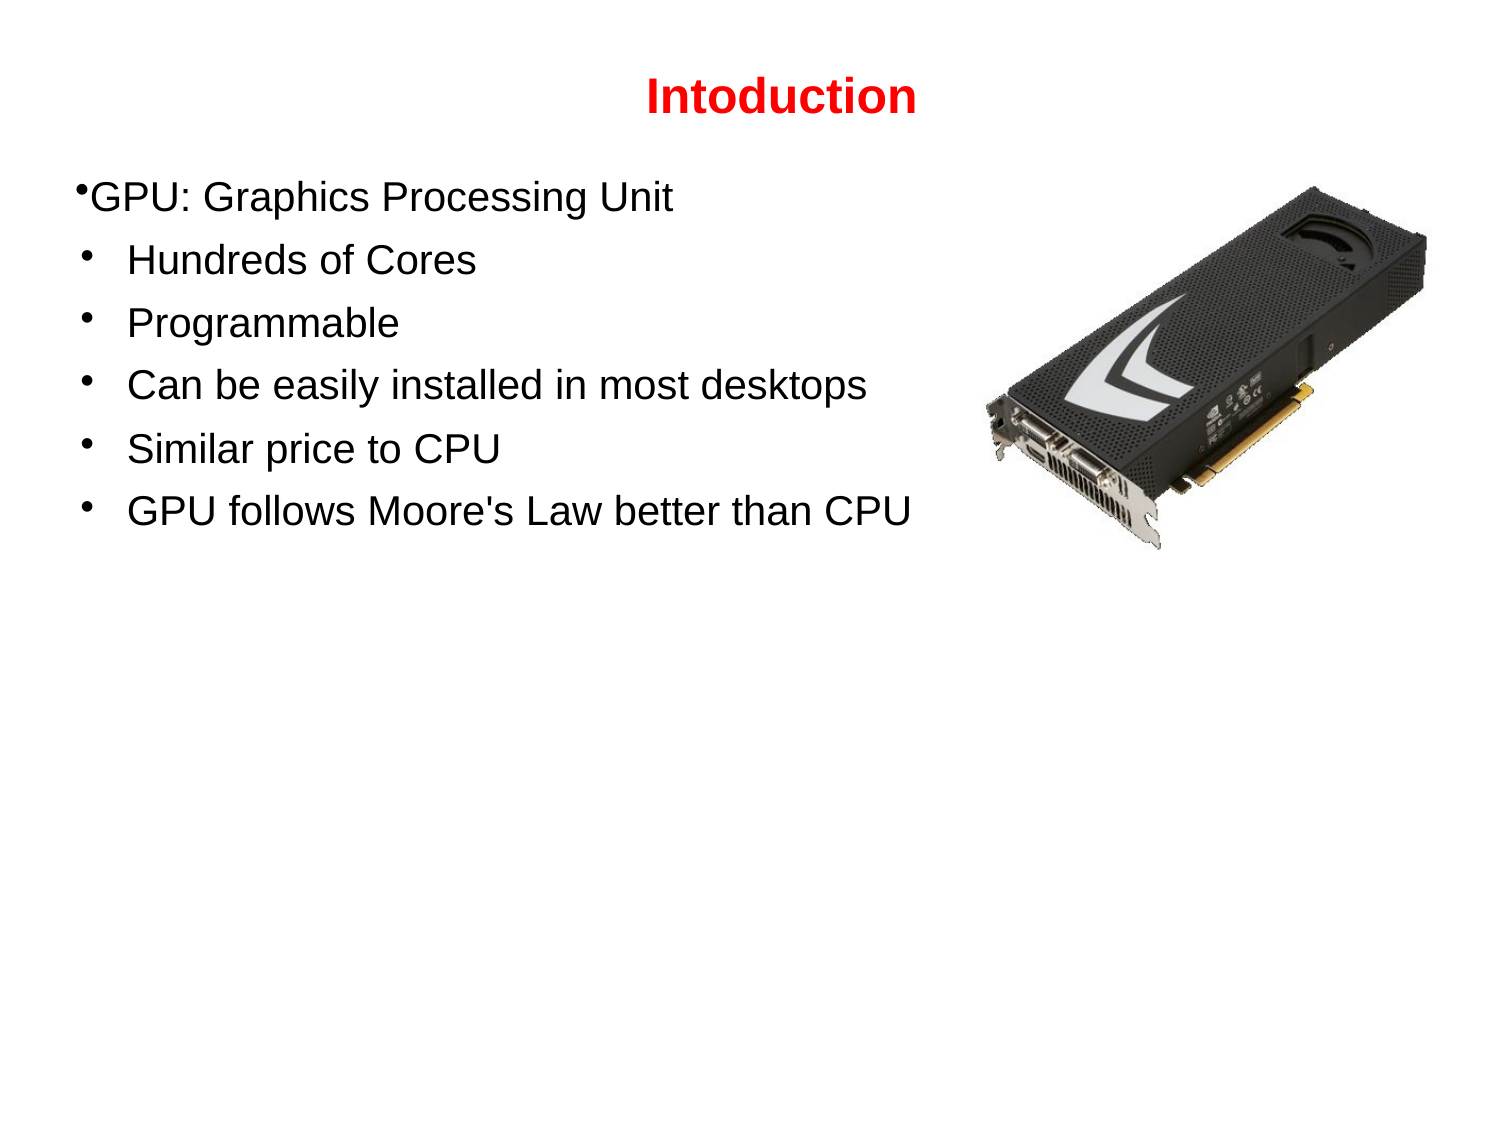

# Intoduction
GPU: Graphics Processing Unit
Hundreds of Cores
Programmable
Can be easily installed in most desktops
Similar price to CPU
GPU follows Moore's Law better than CPU